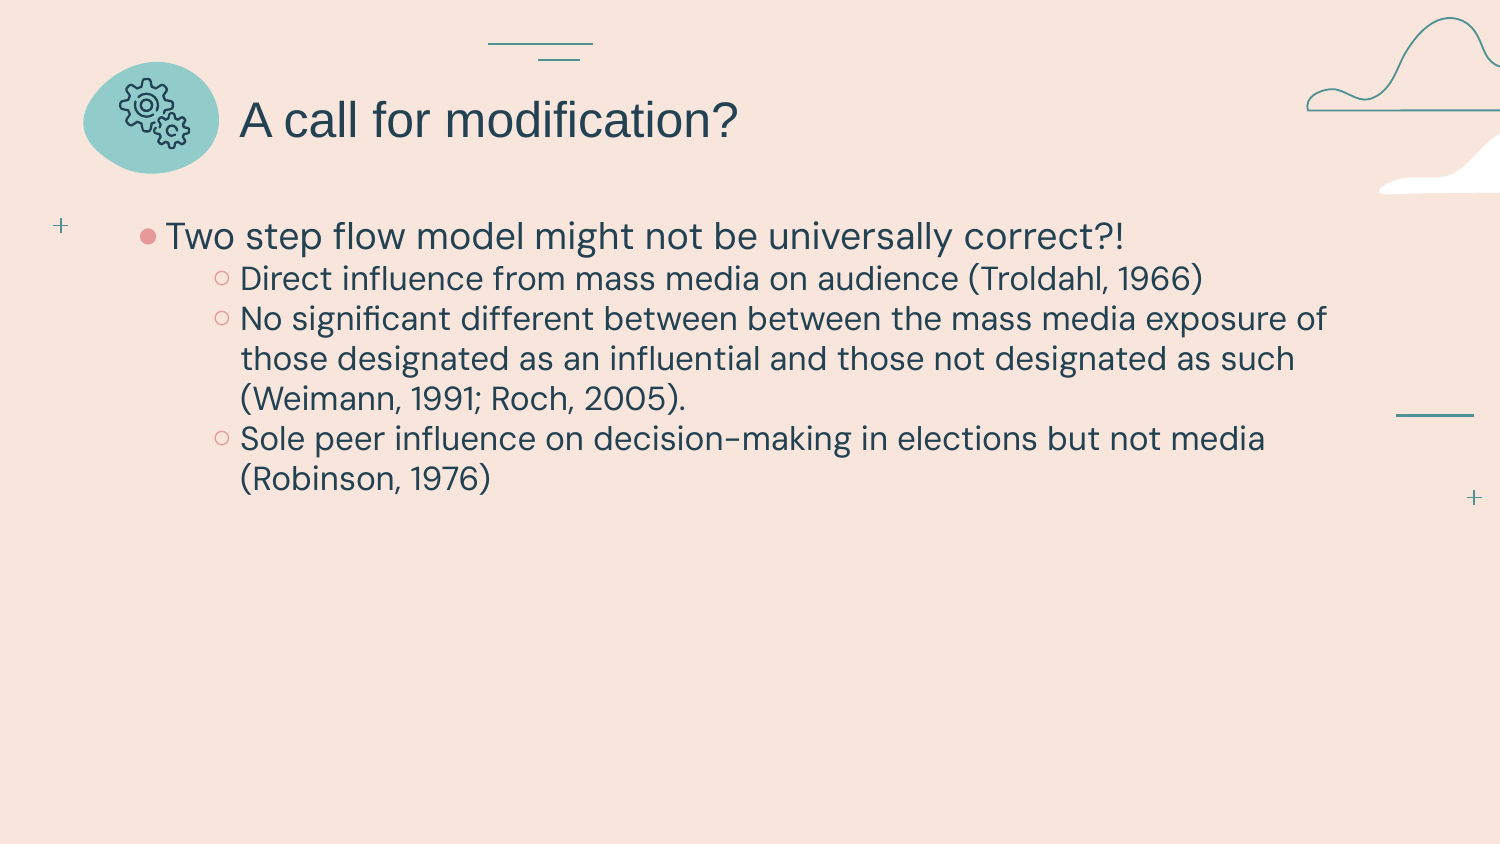

# A call for modification?
Two step flow model might not be universally correct?!
Direct influence from mass media on audience (Troldahl, 1966)
No significant different between between the mass media exposure of those designated as an influential and those not designated as such (Weimann, 1991; Roch, 2005).
Sole peer influence on decision-making in elections but not media (Robinson, 1976)